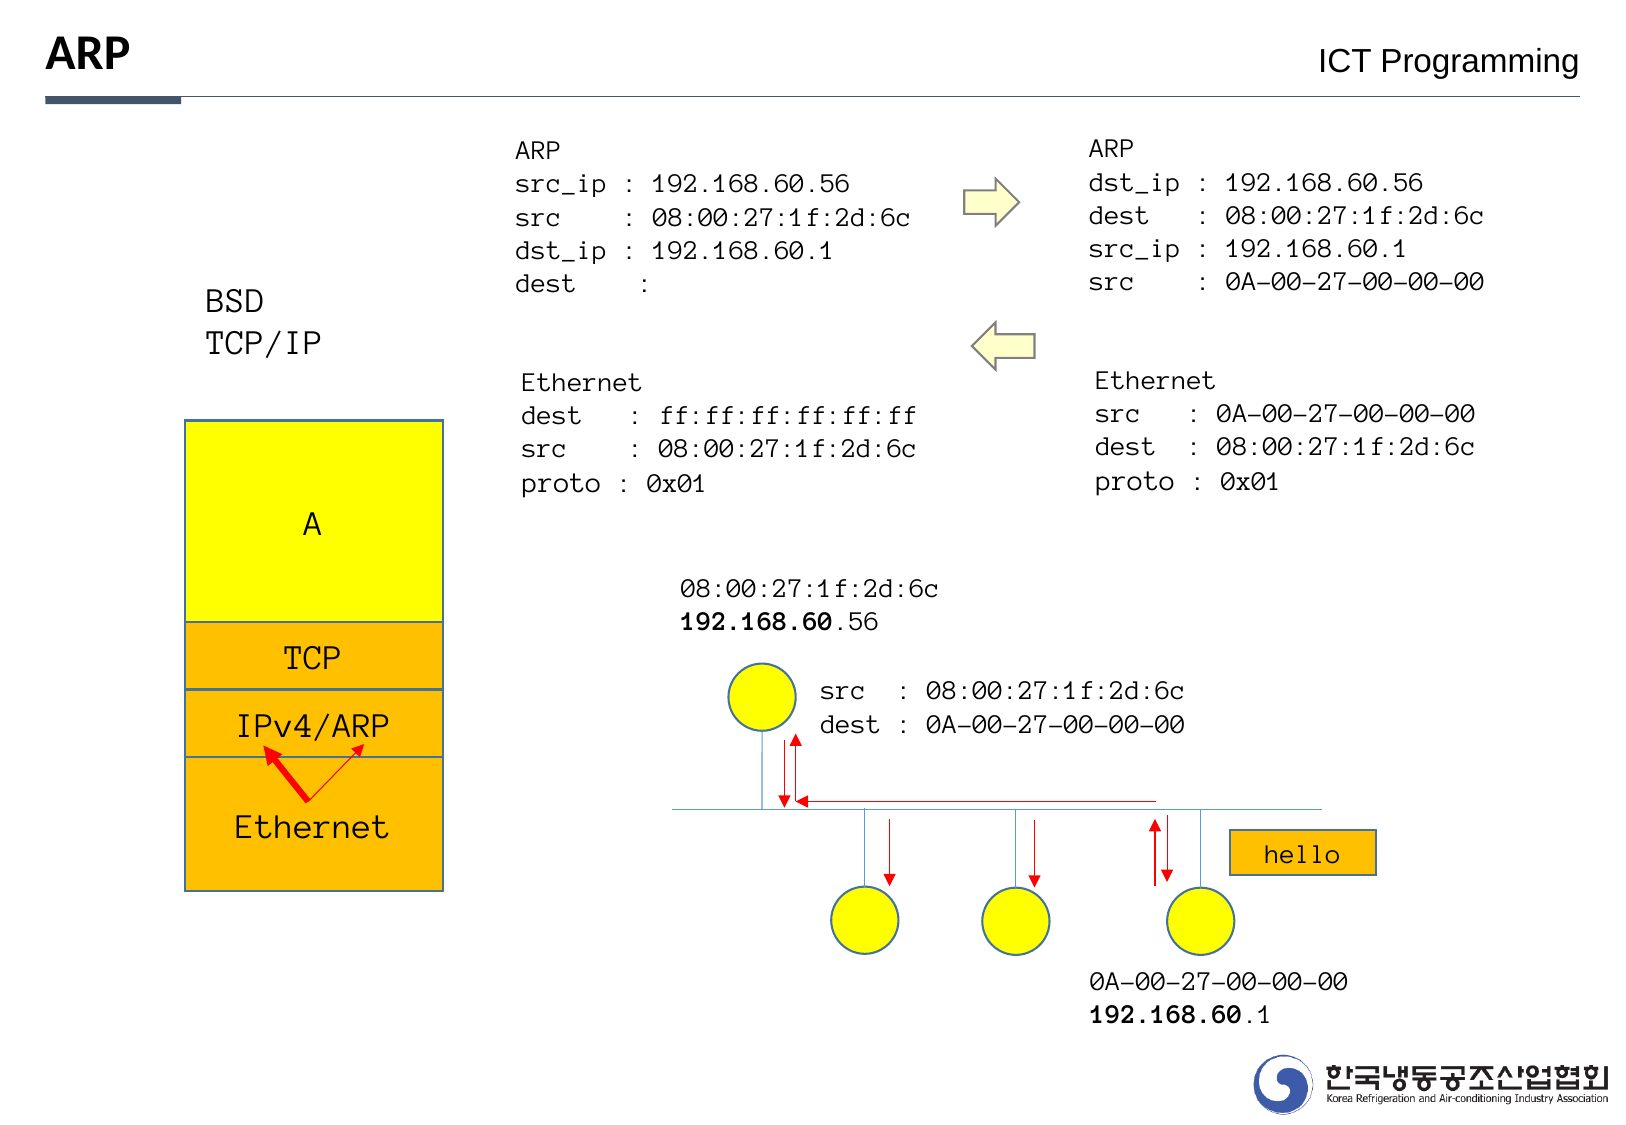

ARP
ICT Programming
ARP
dst_ip : 192.168.60.56
dest   : 08:00:27:1f:2d:6c
src_ip : 192.168.60.1
src    : 0A-00-27-00-00-00

ARP
src_ip : 192.168.60.56
src    : 08:00:27:1f:2d:6c
dst_ip : 192.168.60.1
dest    :

BSD
TCP/IP

Ethernet
src   : 0A-00-27-00-00-00
dest  : 08:00:27:1f:2d:6c
proto : 0x01

Ethernet
dest   : ff:ff:ff:ff:ff:ff
src    : 08:00:27:1f:2d:6c
proto : 0x01

A
08:00:27:1f:2d:6c
192.168.60.56

TCP

src  : 08:00:27:1f:2d:6c
dest : 0A-00-27-00-00-00
IPv4/ARP
Ethernet
hello

0A-00-27-00-00-00
192.168.60.1